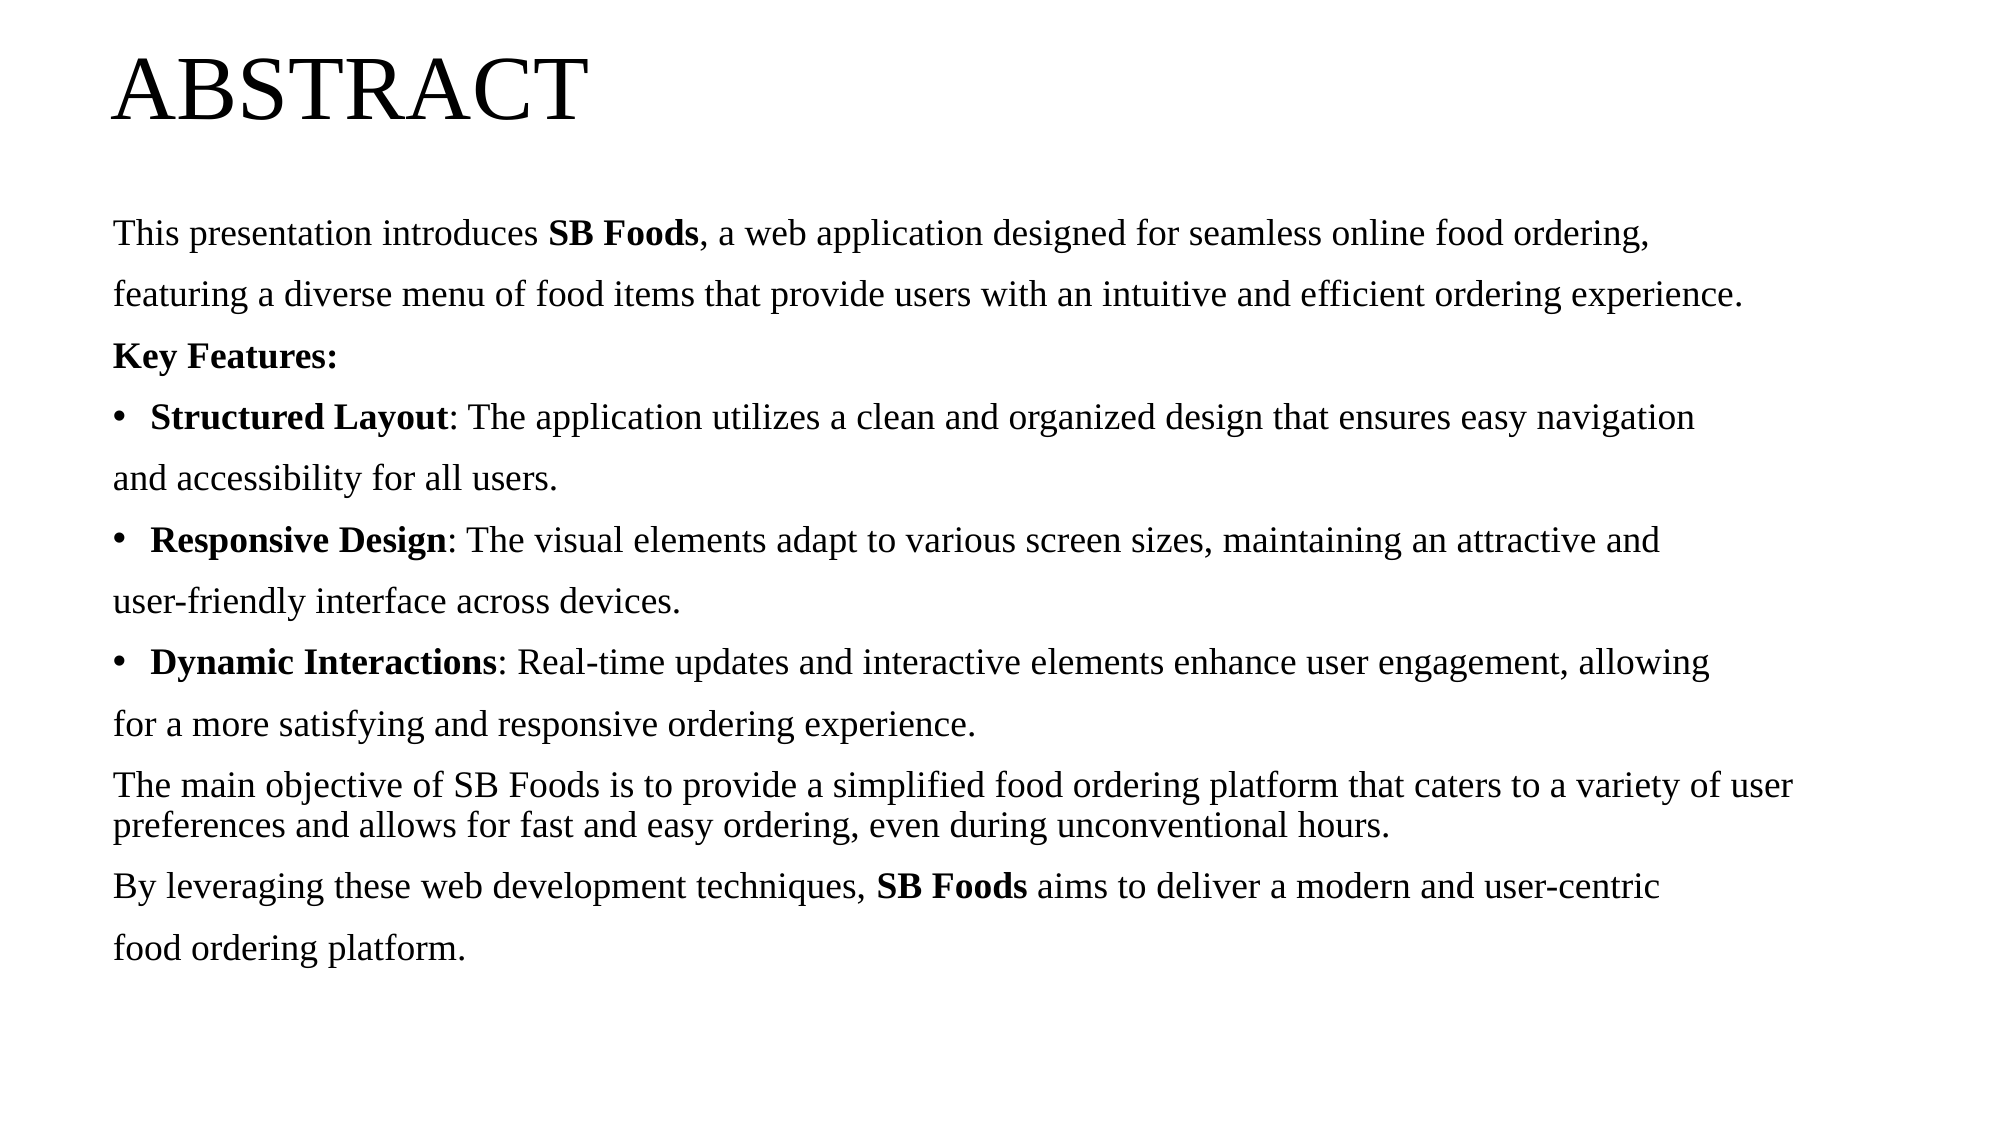

# ABSTRACT
This presentation introduces SB Foods, a web application designed for seamless online food ordering,
featuring a diverse menu of food items that provide users with an intuitive and efficient ordering experience.
Key Features:
Structured Layout: The application utilizes a clean and organized design that ensures easy navigation
and accessibility for all users.
Responsive Design: The visual elements adapt to various screen sizes, maintaining an attractive and
user-friendly interface across devices.
Dynamic Interactions: Real-time updates and interactive elements enhance user engagement, allowing
for a more satisfying and responsive ordering experience.
The main objective of SB Foods is to provide a simplified food ordering platform that caters to a variety of user preferences and allows for fast and easy ordering, even during unconventional hours.
By leveraging these web development techniques, SB Foods aims to deliver a modern and user-centric
food ordering platform.